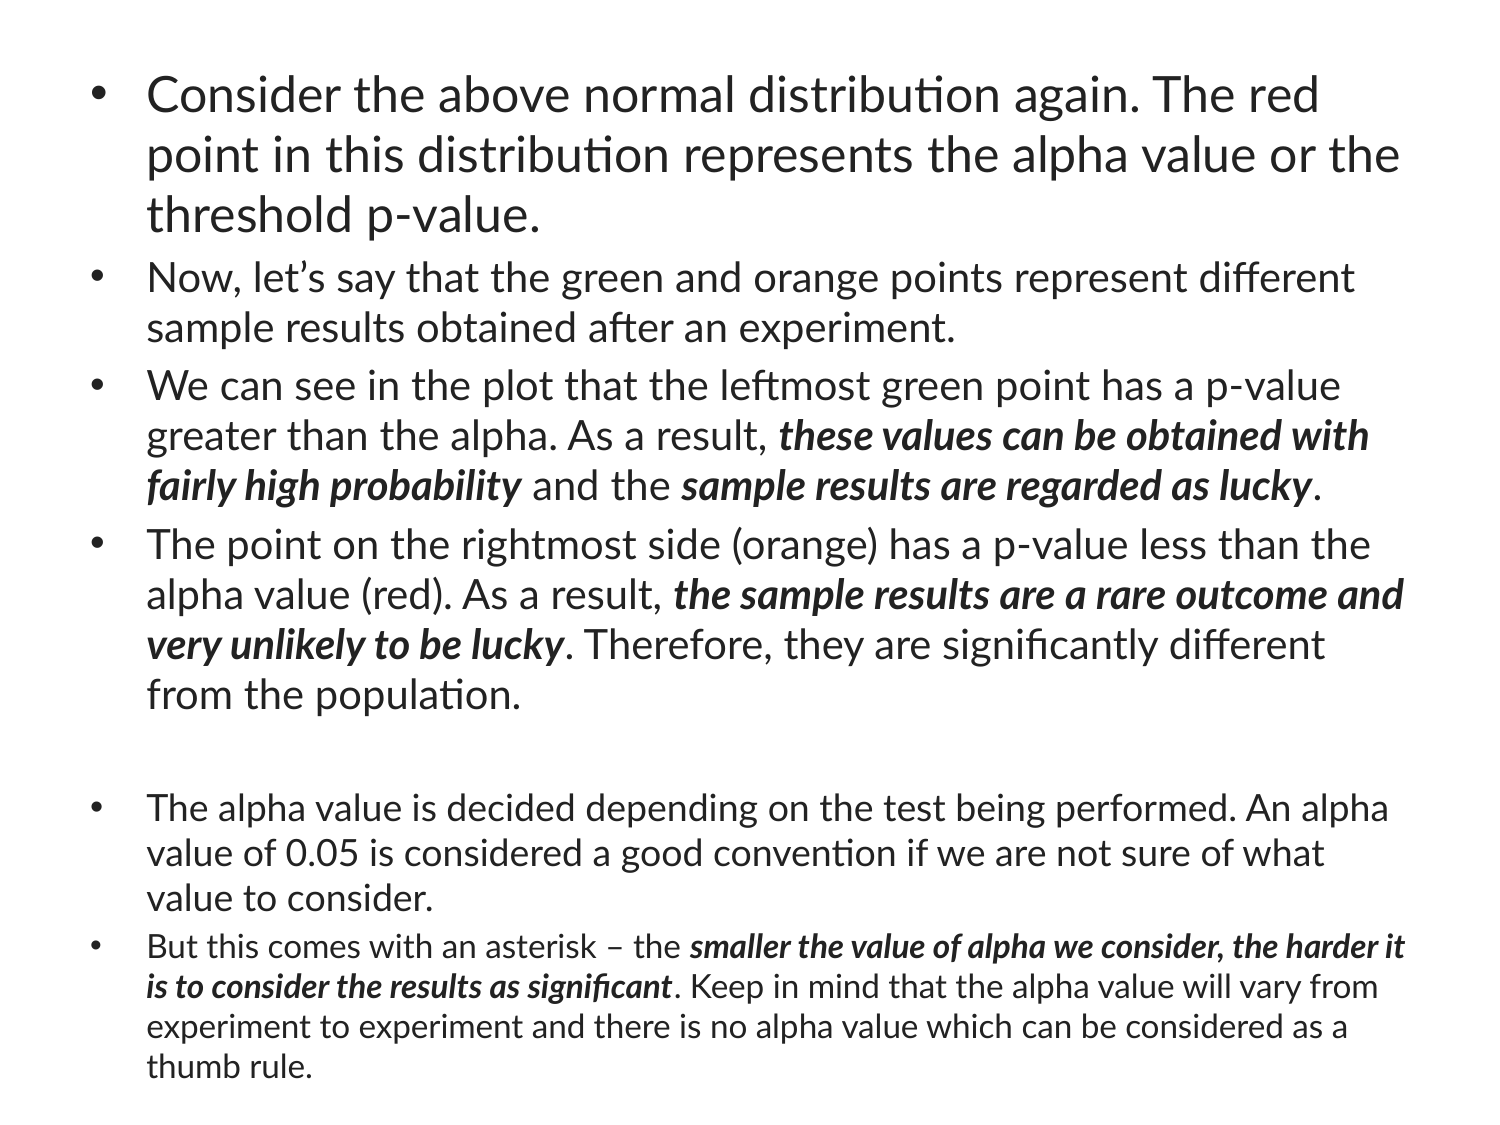

Consider the above normal distribution again. The red point in this distribution represents the alpha value or the threshold p-value.
Now, let’s say that the green and orange points represent different sample results obtained after an experiment.
We can see in the plot that the leftmost green point has a p-value greater than the alpha. As a result, these values can be obtained with fairly high probability and the sample results are regarded as lucky.
The point on the rightmost side (orange) has a p-value less than the alpha value (red). As a result, the sample results are a rare outcome and very unlikely to be lucky. Therefore, they are significantly different from the population.

The alpha value is decided depending on the test being performed. An alpha value of 0.05 is considered a good convention if we are not sure of what value to consider.
But this comes with an asterisk – the smaller the value of alpha we consider, the harder it is to consider the results as significant. Keep in mind that the alpha value will vary from experiment to experiment and there is no alpha value which can be considered as a thumb rule.